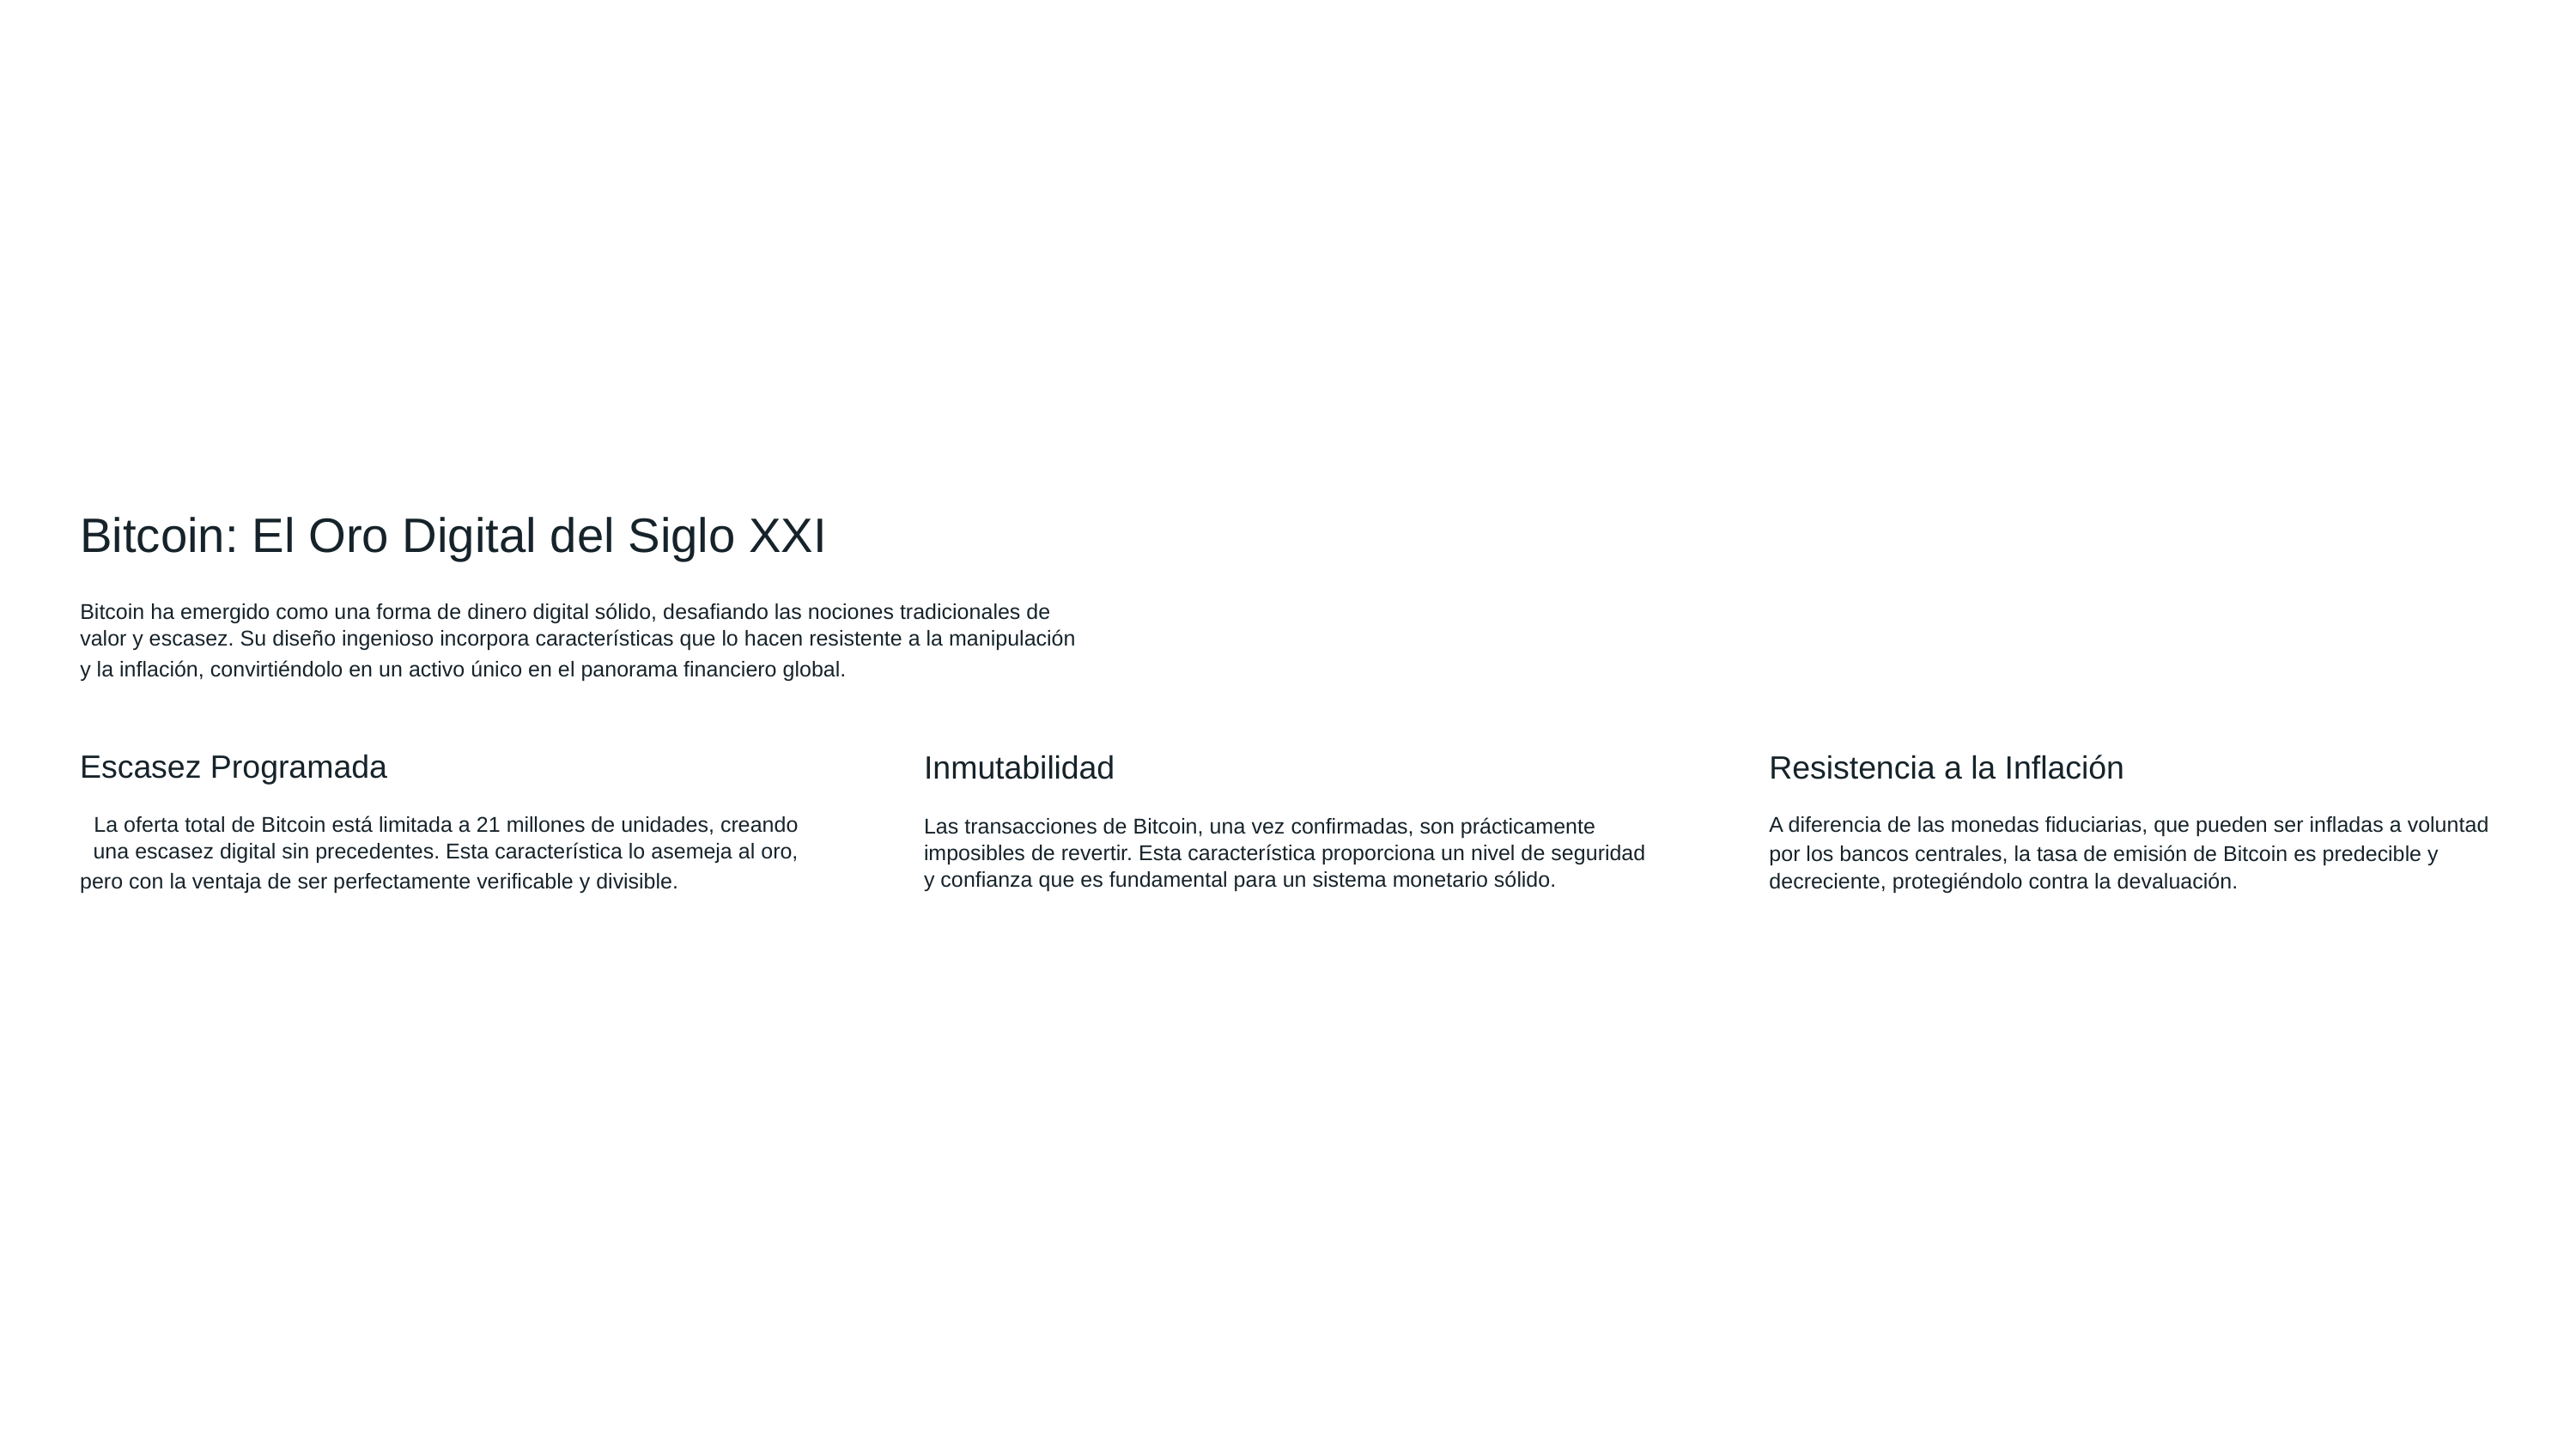

Bitcoin: El Oro Digital del Siglo XXI

Bitcoin ha emergido como una forma de dinero digital sólido, desafiando las nociones tradicionales de valor y escasez. Su diseño ingenioso incorpora características que lo hacen resistente a la manipulación
y la inflación, convirtiéndolo en un activo único en el panorama financiero global.
Escasez Programada

La oferta total de Bitcoin está limitada a 21 millones de unidades, creando una escasez digital sin precedentes. Esta característica lo asemeja al oro,
pero con la ventaja de ser perfectamente verificable y divisible.
Resistencia a la Inflación

A diferencia de las monedas fiduciarias, que pueden ser infladas a voluntad
por los bancos centrales, la tasa de emisión de Bitcoin es predecible y decreciente, protegiéndolo contra la devaluación.
Inmutabilidad

Las transacciones de Bitcoin, una vez confirmadas, son prácticamente imposibles de revertir. Esta característica proporciona un nivel de seguridad y confianza que es fundamental para un sistema monetario sólido.